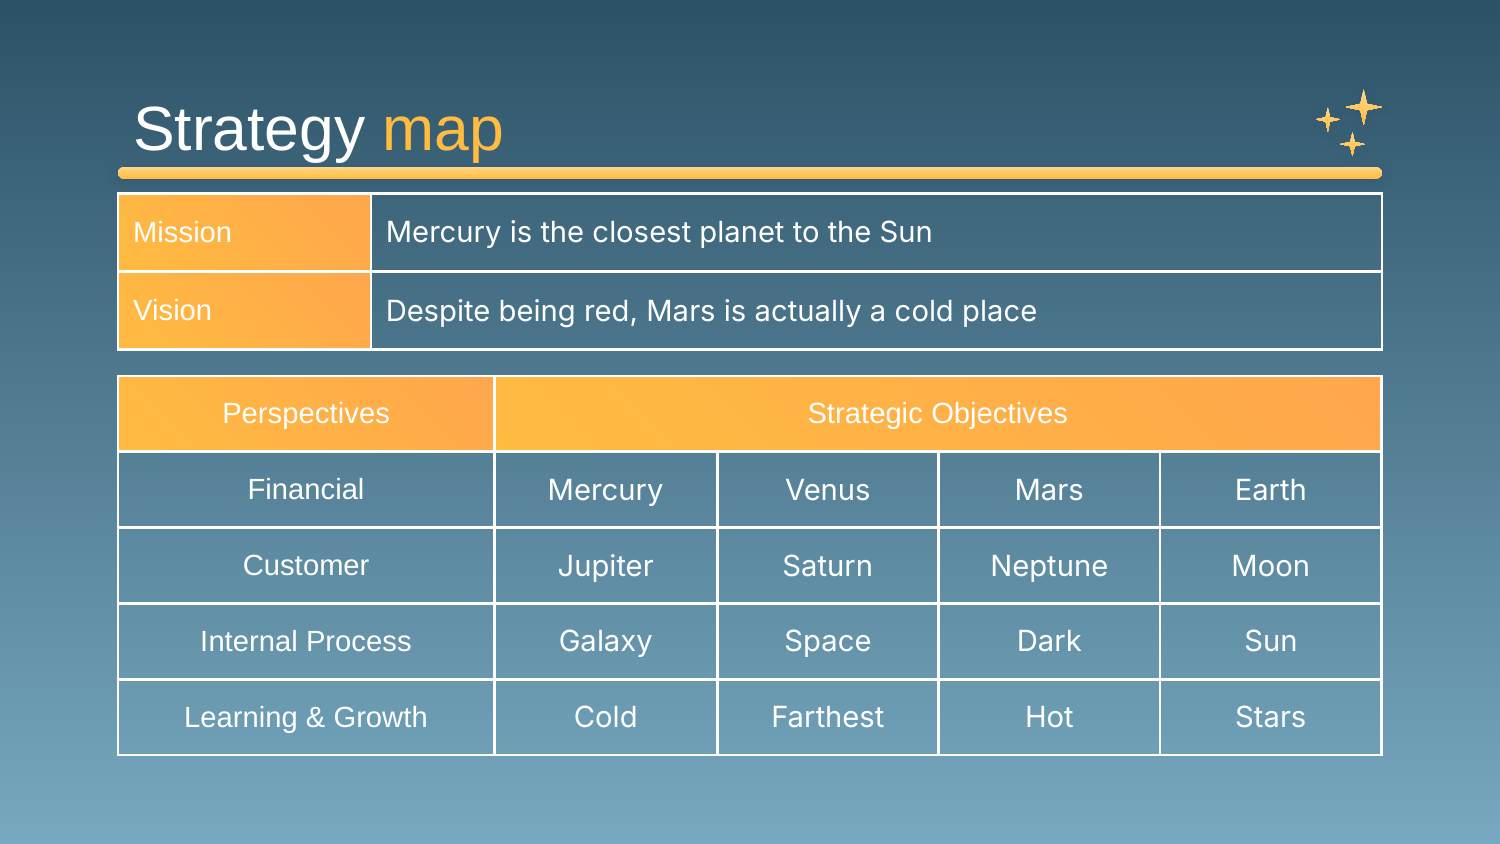

# Strategy map
| Mission | Mercury is the closest planet to the Sun |  |  |  |
| --- | --- | --- | --- | --- |
| Vision | Despite being red, Mars is actually a cold place |  |  |  |
| Perspectives | Strategic Objectives |  |  |  |
| --- | --- | --- | --- | --- |
| Financial | Mercury | Venus | Mars | Earth |
| Customer | Jupiter | Saturn | Neptune | Moon |
| Internal Process | Galaxy | Space | Dark | Sun |
| Learning & Growth | Cold | Farthest | Hot | Stars |